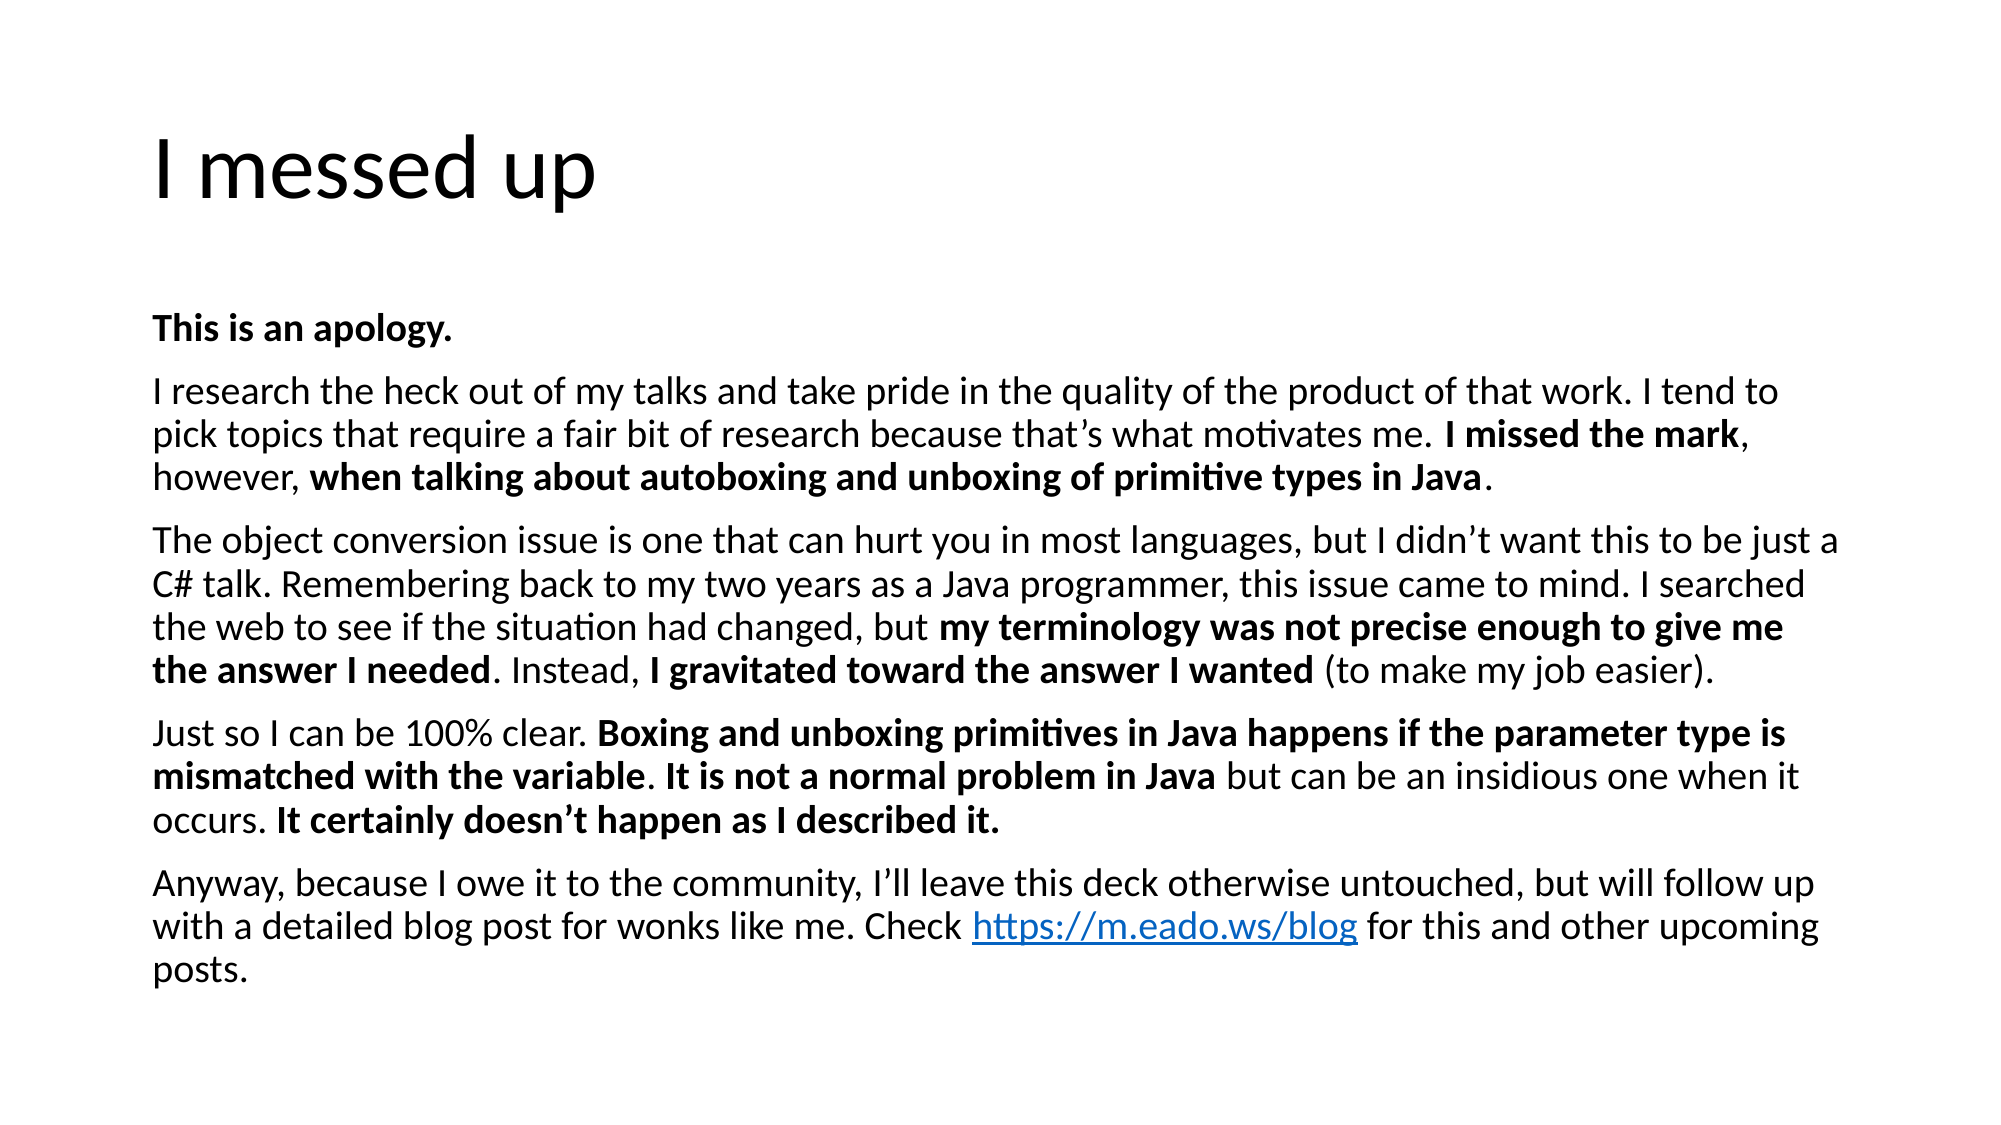

# I messed up
This is an apology.
I research the heck out of my talks and take pride in the quality of the product of that work. I tend to pick topics that require a fair bit of research because that’s what motivates me. I missed the mark, however, when talking about autoboxing and unboxing of primitive types in Java.
The object conversion issue is one that can hurt you in most languages, but I didn’t want this to be just a C# talk. Remembering back to my two years as a Java programmer, this issue came to mind. I searched the web to see if the situation had changed, but my terminology was not precise enough to give me the answer I needed. Instead, I gravitated toward the answer I wanted (to make my job easier).
Just so I can be 100% clear. Boxing and unboxing primitives in Java happens if the parameter type is mismatched with the variable. It is not a normal problem in Java but can be an insidious one when it occurs. It certainly doesn’t happen as I described it.
Anyway, because I owe it to the community, I’ll leave this deck otherwise untouched, but will follow up with a detailed blog post for wonks like me. Check https://m.eado.ws/blog for this and other upcoming posts.